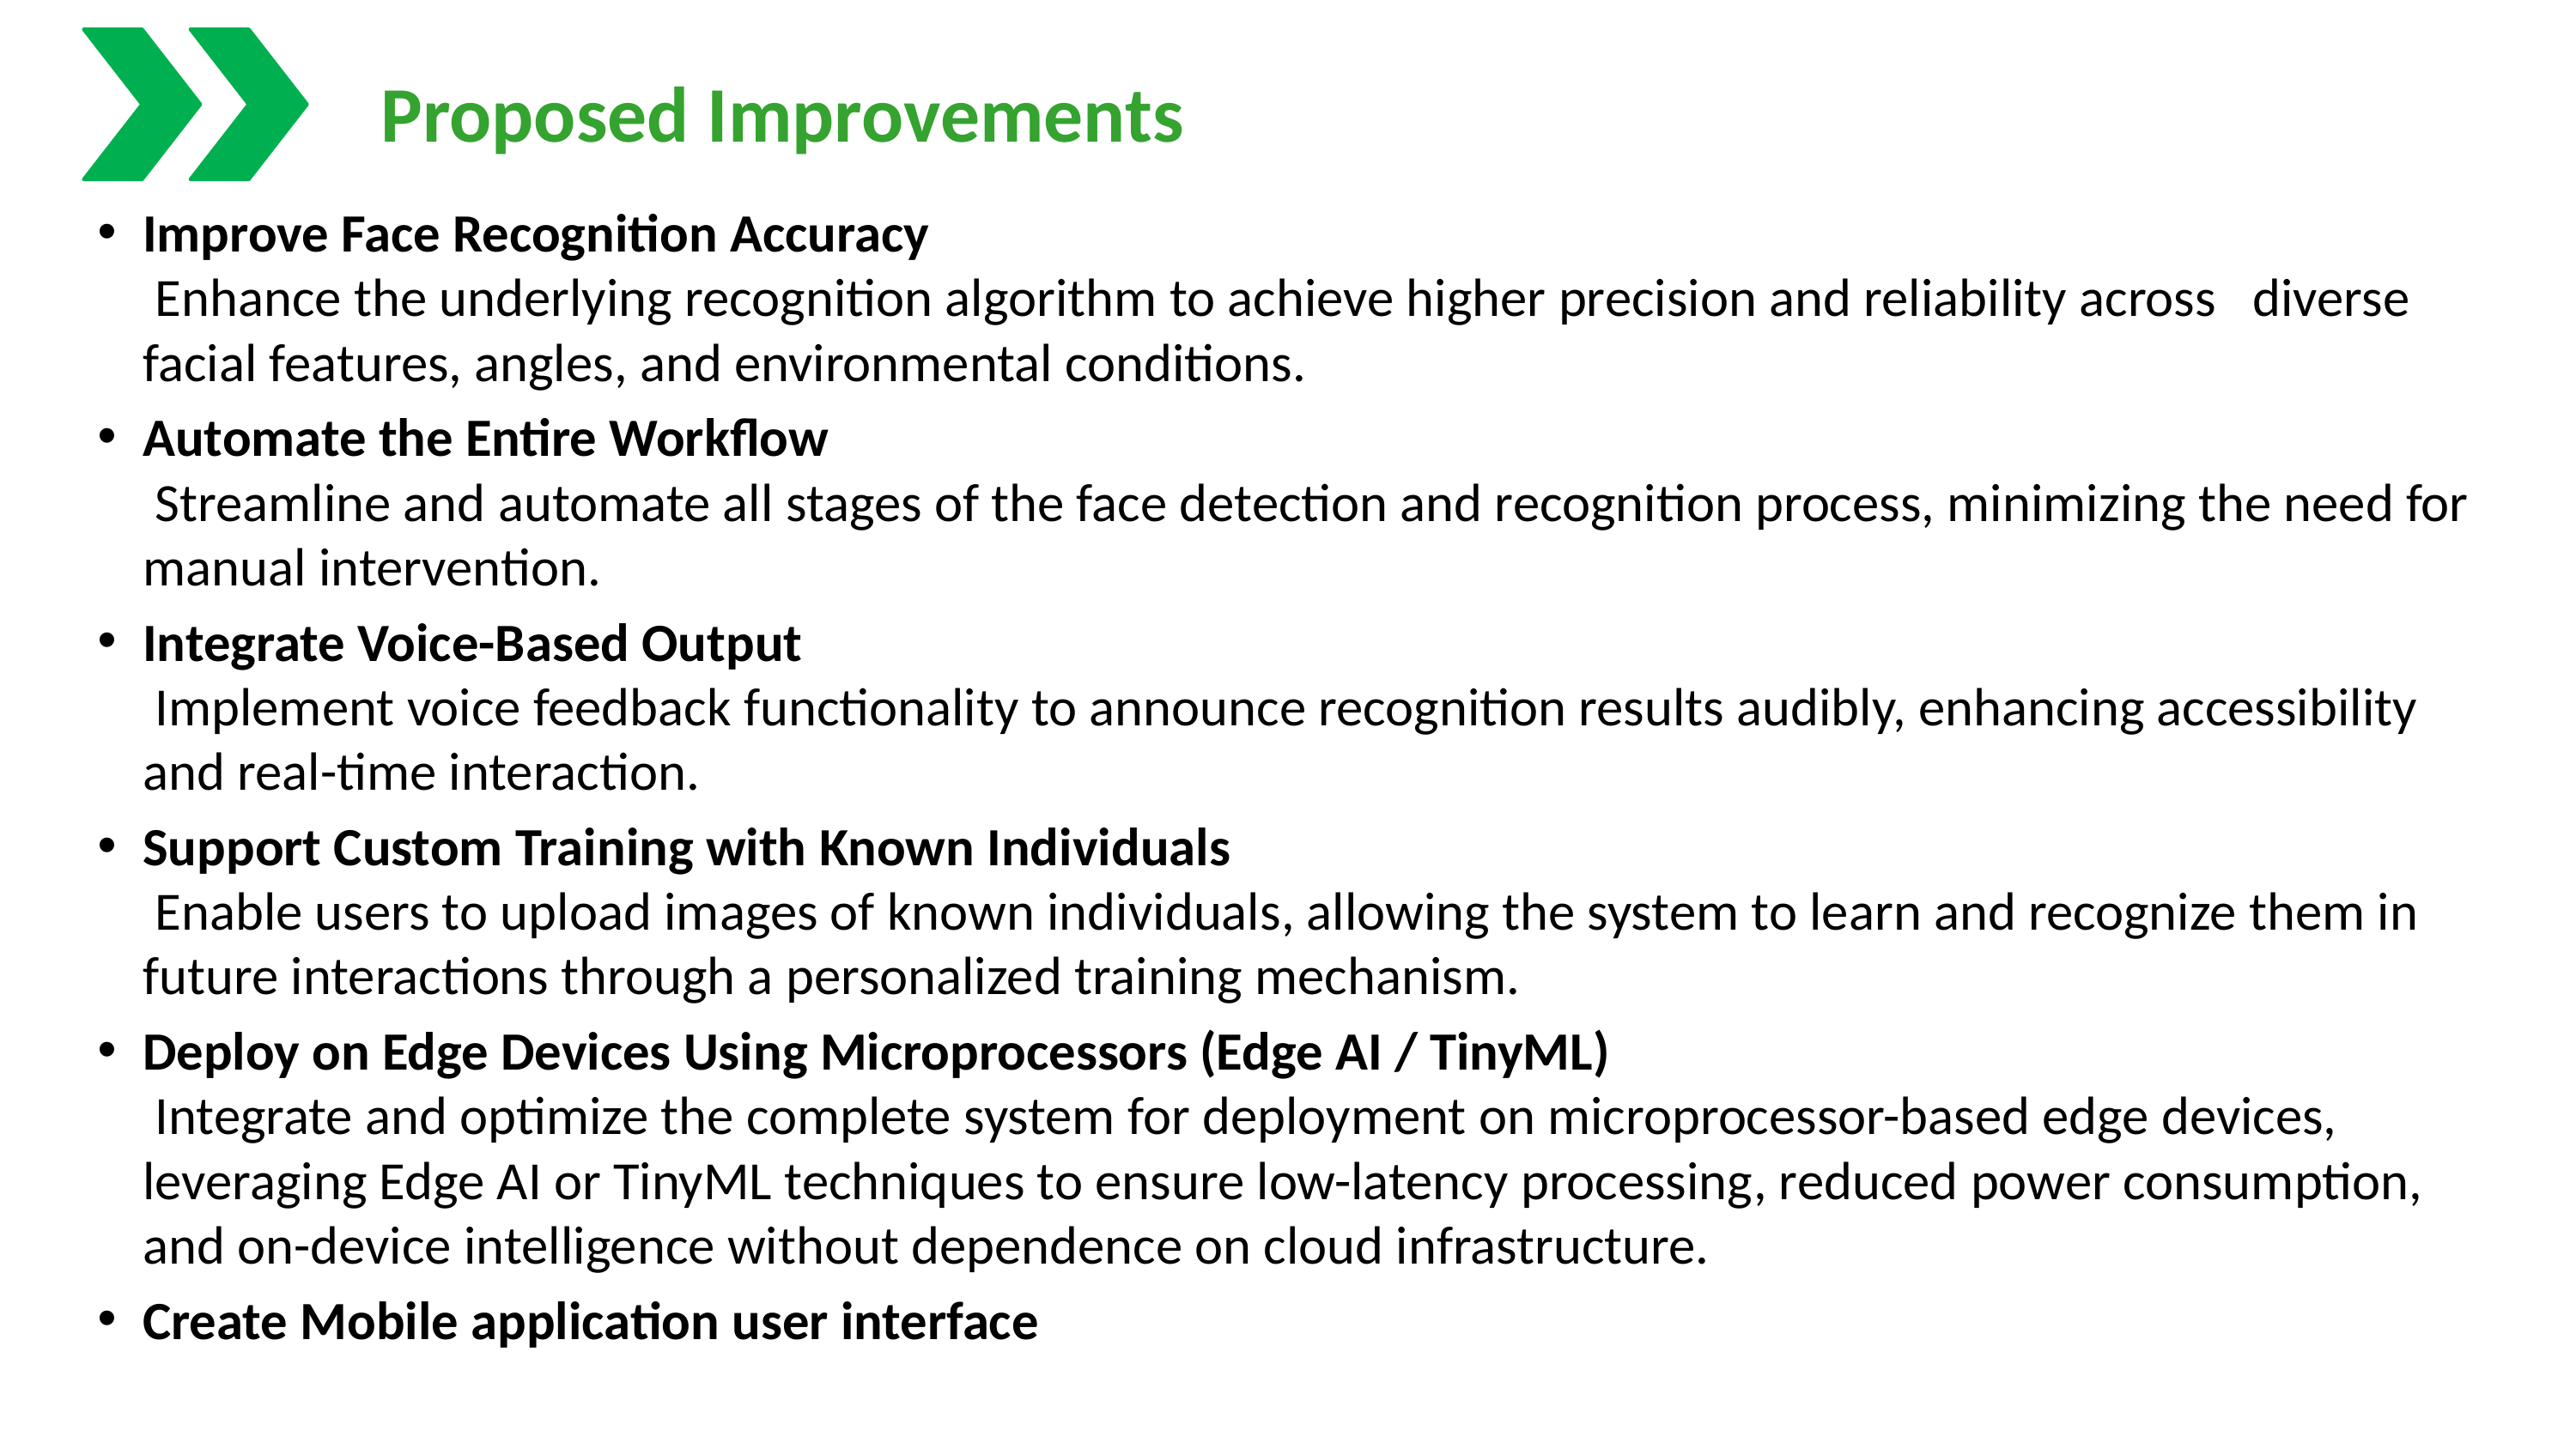

# Proposed Improvements
Improve Face Recognition Accuracy
 Enhance the underlying recognition algorithm to achieve higher precision and reliability across   diverse facial features, angles, and environmental conditions.
Automate the Entire Workflow
 Streamline and automate all stages of the face detection and recognition process, minimizing the need for manual intervention.
Integrate Voice-Based Output
 Implement voice feedback functionality to announce recognition results audibly, enhancing accessibility and real-time interaction.
Support Custom Training with Known Individuals
 Enable users to upload images of known individuals, allowing the system to learn and recognize them in future interactions through a personalized training mechanism.
Deploy on Edge Devices Using Microprocessors (Edge AI / TinyML)
 Integrate and optimize the complete system for deployment on microprocessor-based edge devices, leveraging Edge AI or TinyML techniques to ensure low-latency processing, reduced power consumption, and on-device intelligence without dependence on cloud infrastructure.
Create Mobile application user interface